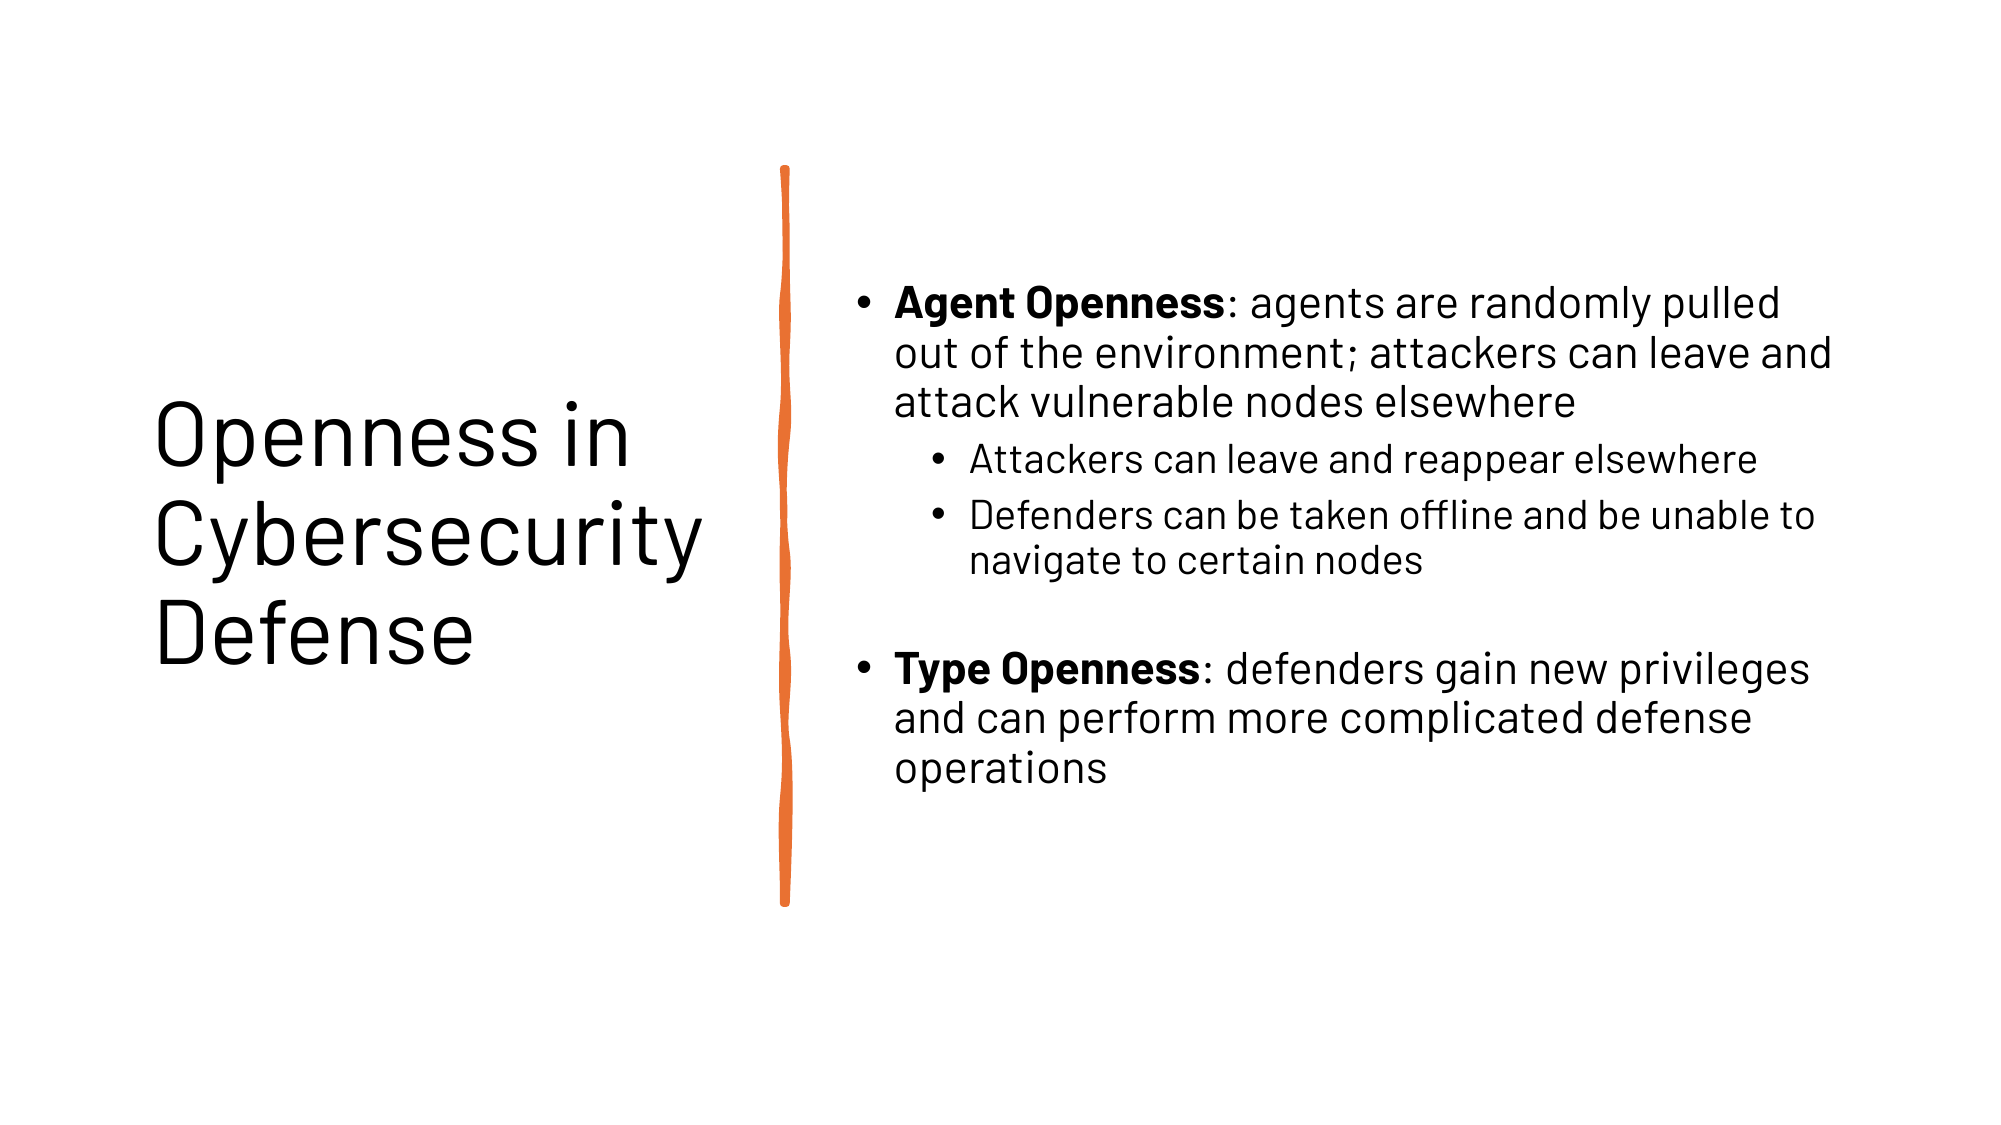

# Openness in Cybersecurity Defense
Agent Openness: agents are randomly pulled out of the environment; attackers can leave and attack vulnerable nodes elsewhere
Attackers can leave and reappear elsewhere
Defenders can be taken offline and be unable to navigate to certain nodes
Type Openness: defenders gain new privileges and can perform more complicated defense operations